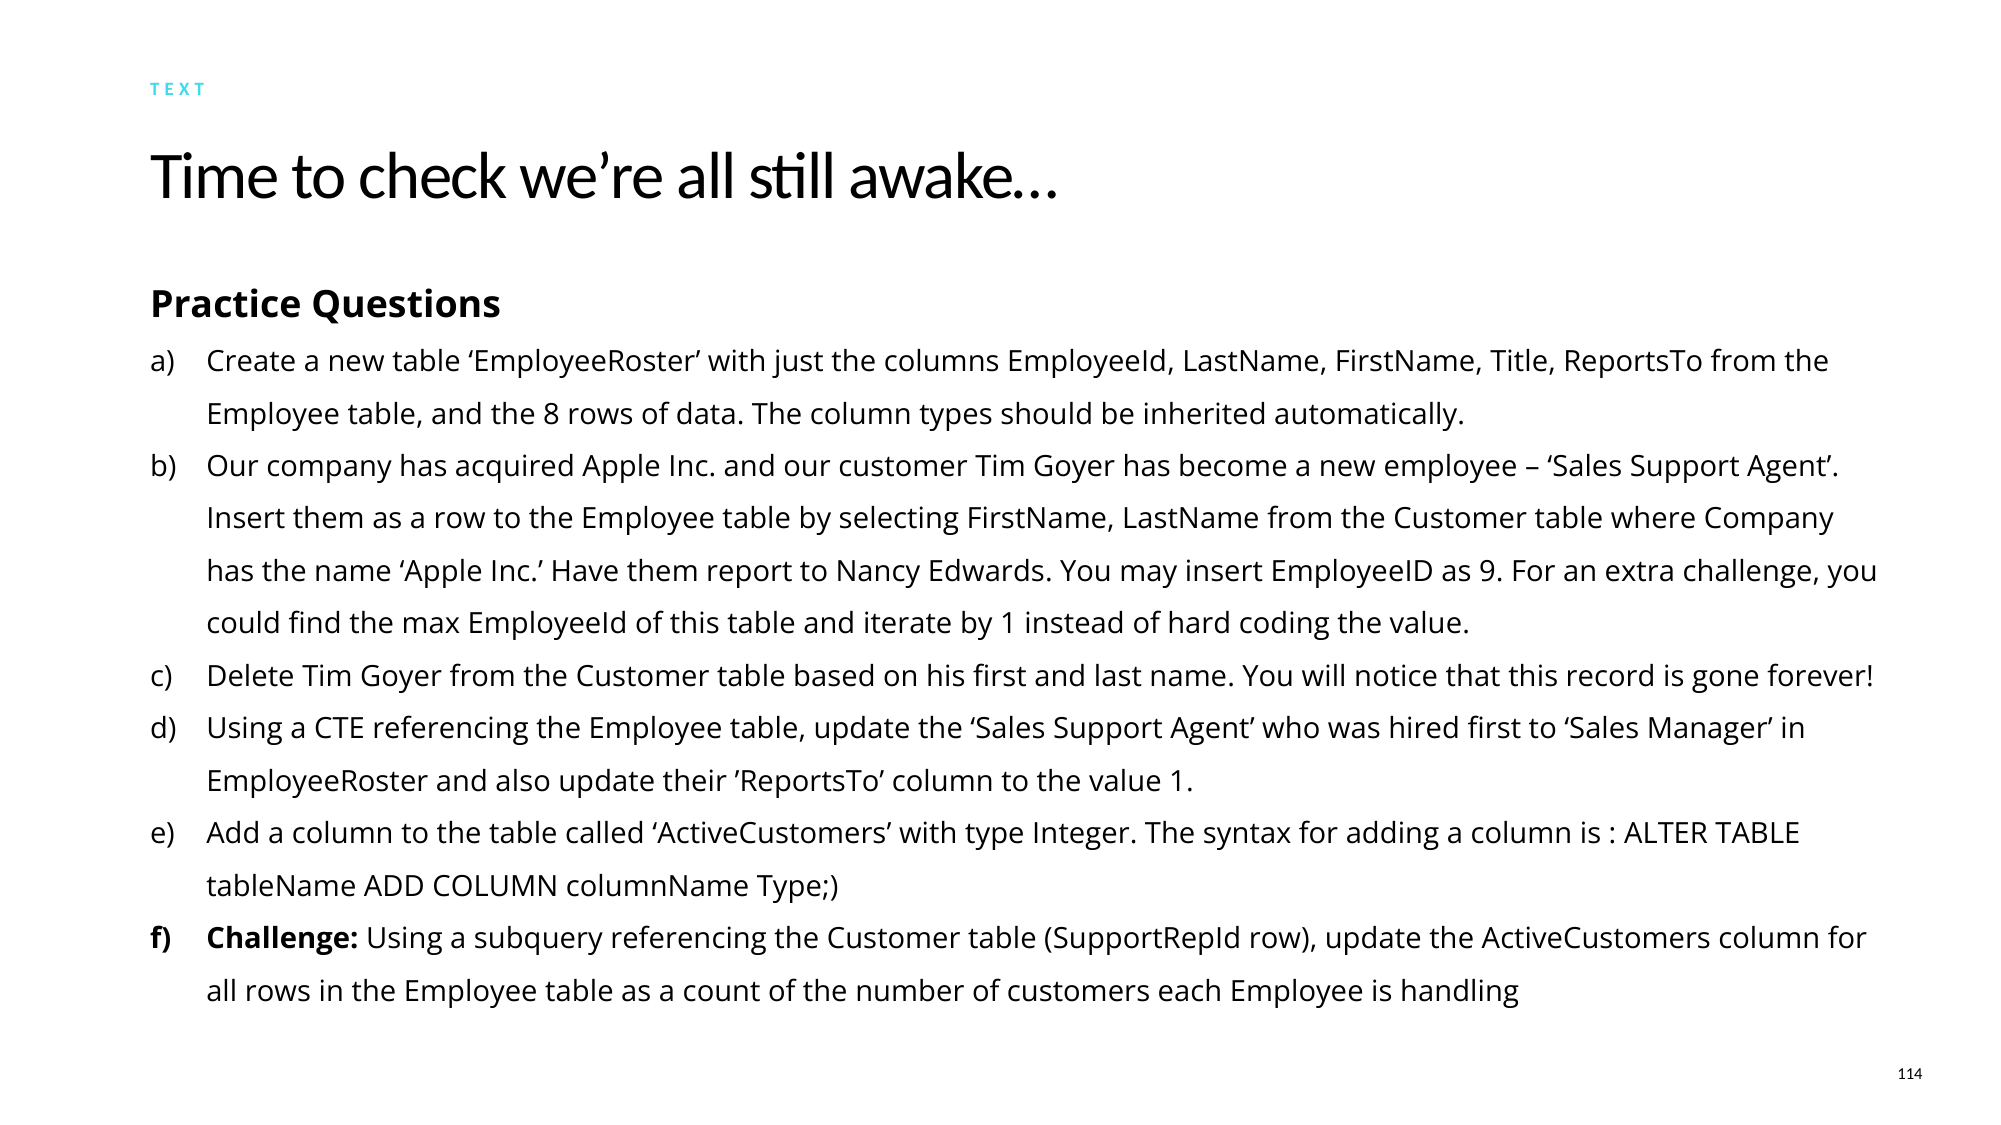

text
# Time to check we’re all still awake…
Practice Questions
Create a new table ‘EmployeeRoster’ with just the columns EmployeeId, LastName, FirstName, Title, ReportsTo from the Employee table, and the 8 rows of data. The column types should be inherited automatically.
Our company has acquired Apple Inc. and our customer Tim Goyer has become a new employee – ‘Sales Support Agent’. Insert them as a row to the Employee table by selecting FirstName, LastName from the Customer table where Company has the name ‘Apple Inc.’ Have them report to Nancy Edwards. You may insert EmployeeID as 9. For an extra challenge, you could find the max EmployeeId of this table and iterate by 1 instead of hard coding the value.
Delete Tim Goyer from the Customer table based on his first and last name. You will notice that this record is gone forever!
Using a CTE referencing the Employee table, update the ‘Sales Support Agent’ who was hired first to ‘Sales Manager’ in EmployeeRoster and also update their ’ReportsTo’ column to the value 1.
Add a column to the table called ‘ActiveCustomers’ with type Integer. The syntax for adding a column is : ALTER TABLE tableName ADD COLUMN columnName Type;)
Challenge: Using a subquery referencing the Customer table (SupportRepId row), update the ActiveCustomers column for all rows in the Employee table as a count of the number of customers each Employee is handling